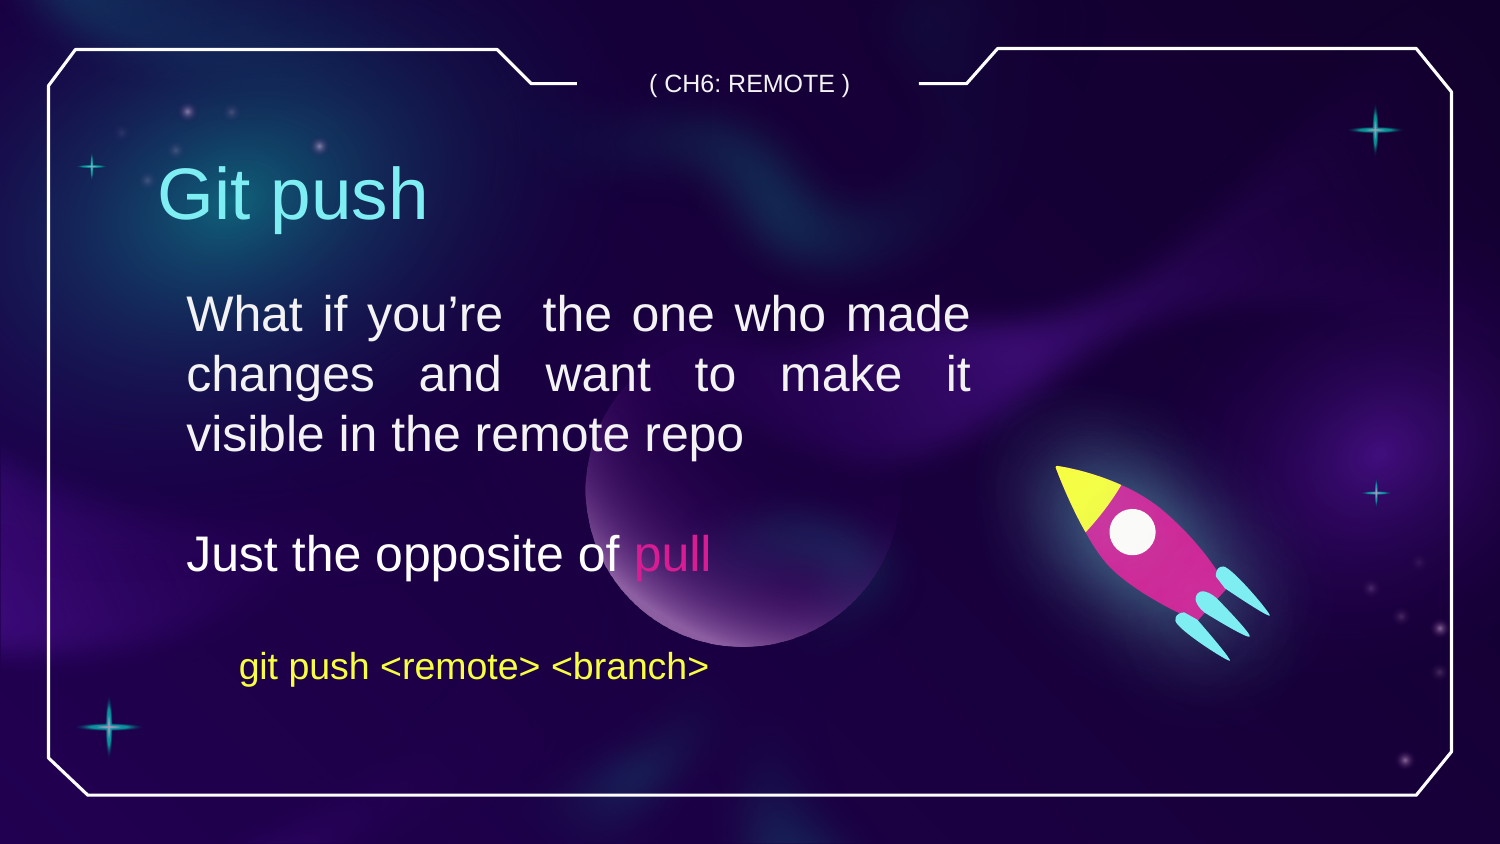

( CH6: REMOTE )
# Git push
What if you’re  the one who made changes and want to make it visible in the remote repo

Just the opposite of pull

     git push <remote> <branch>